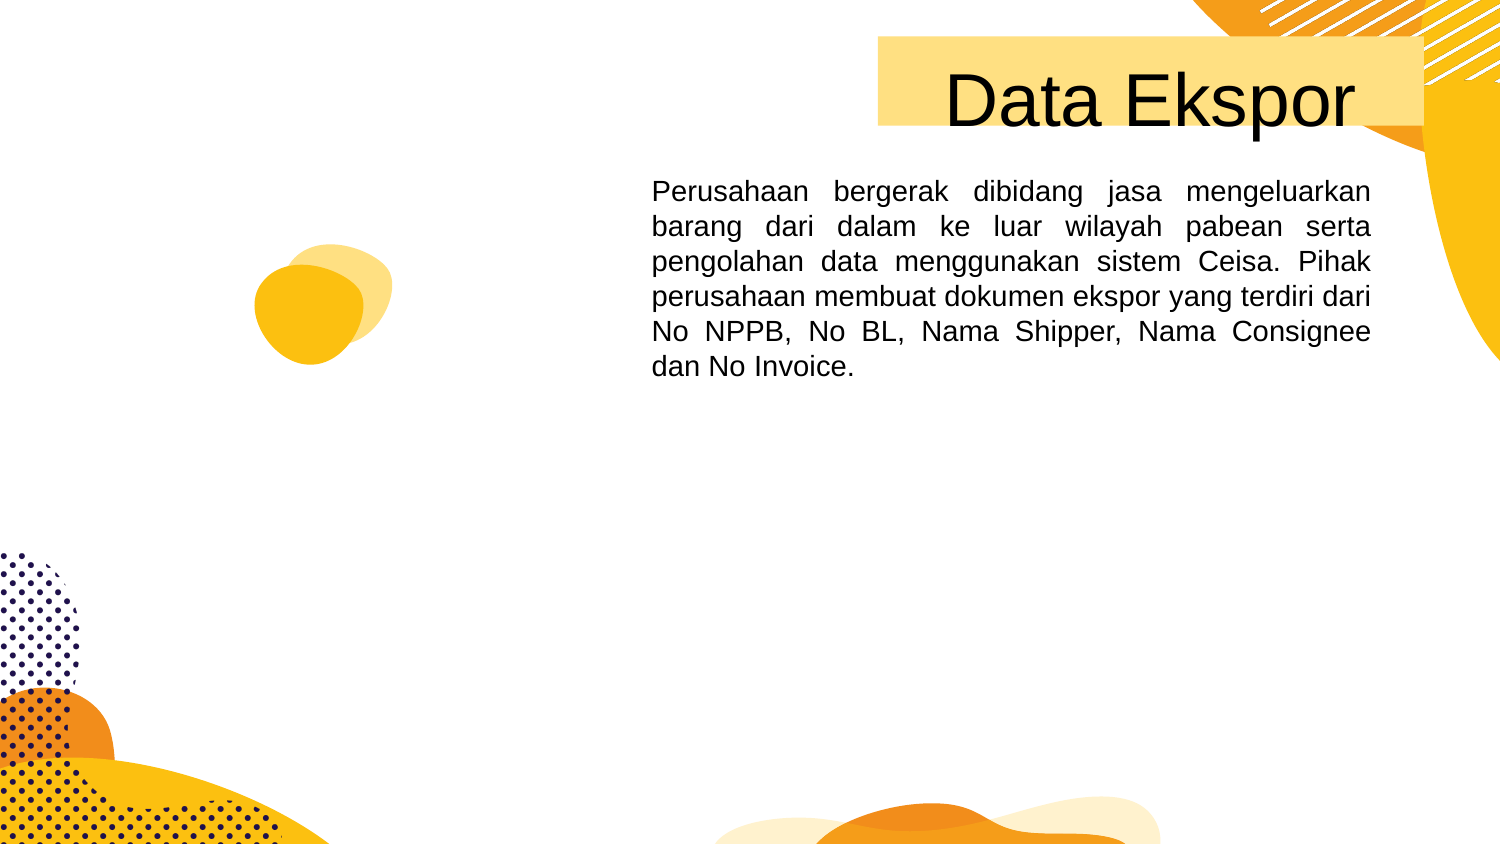

Data Ekspor

Perusahaan bergerak dibidang jasa mengeluarkan barang dari dalam ke luar wilayah pabean serta pengolahan data menggunakan sistem Ceisa. Pihak perusahaan membuat dokumen ekspor yang terdiri dari No NPPB, No BL, Nama Shipper, Nama Consignee dan No Invoice.